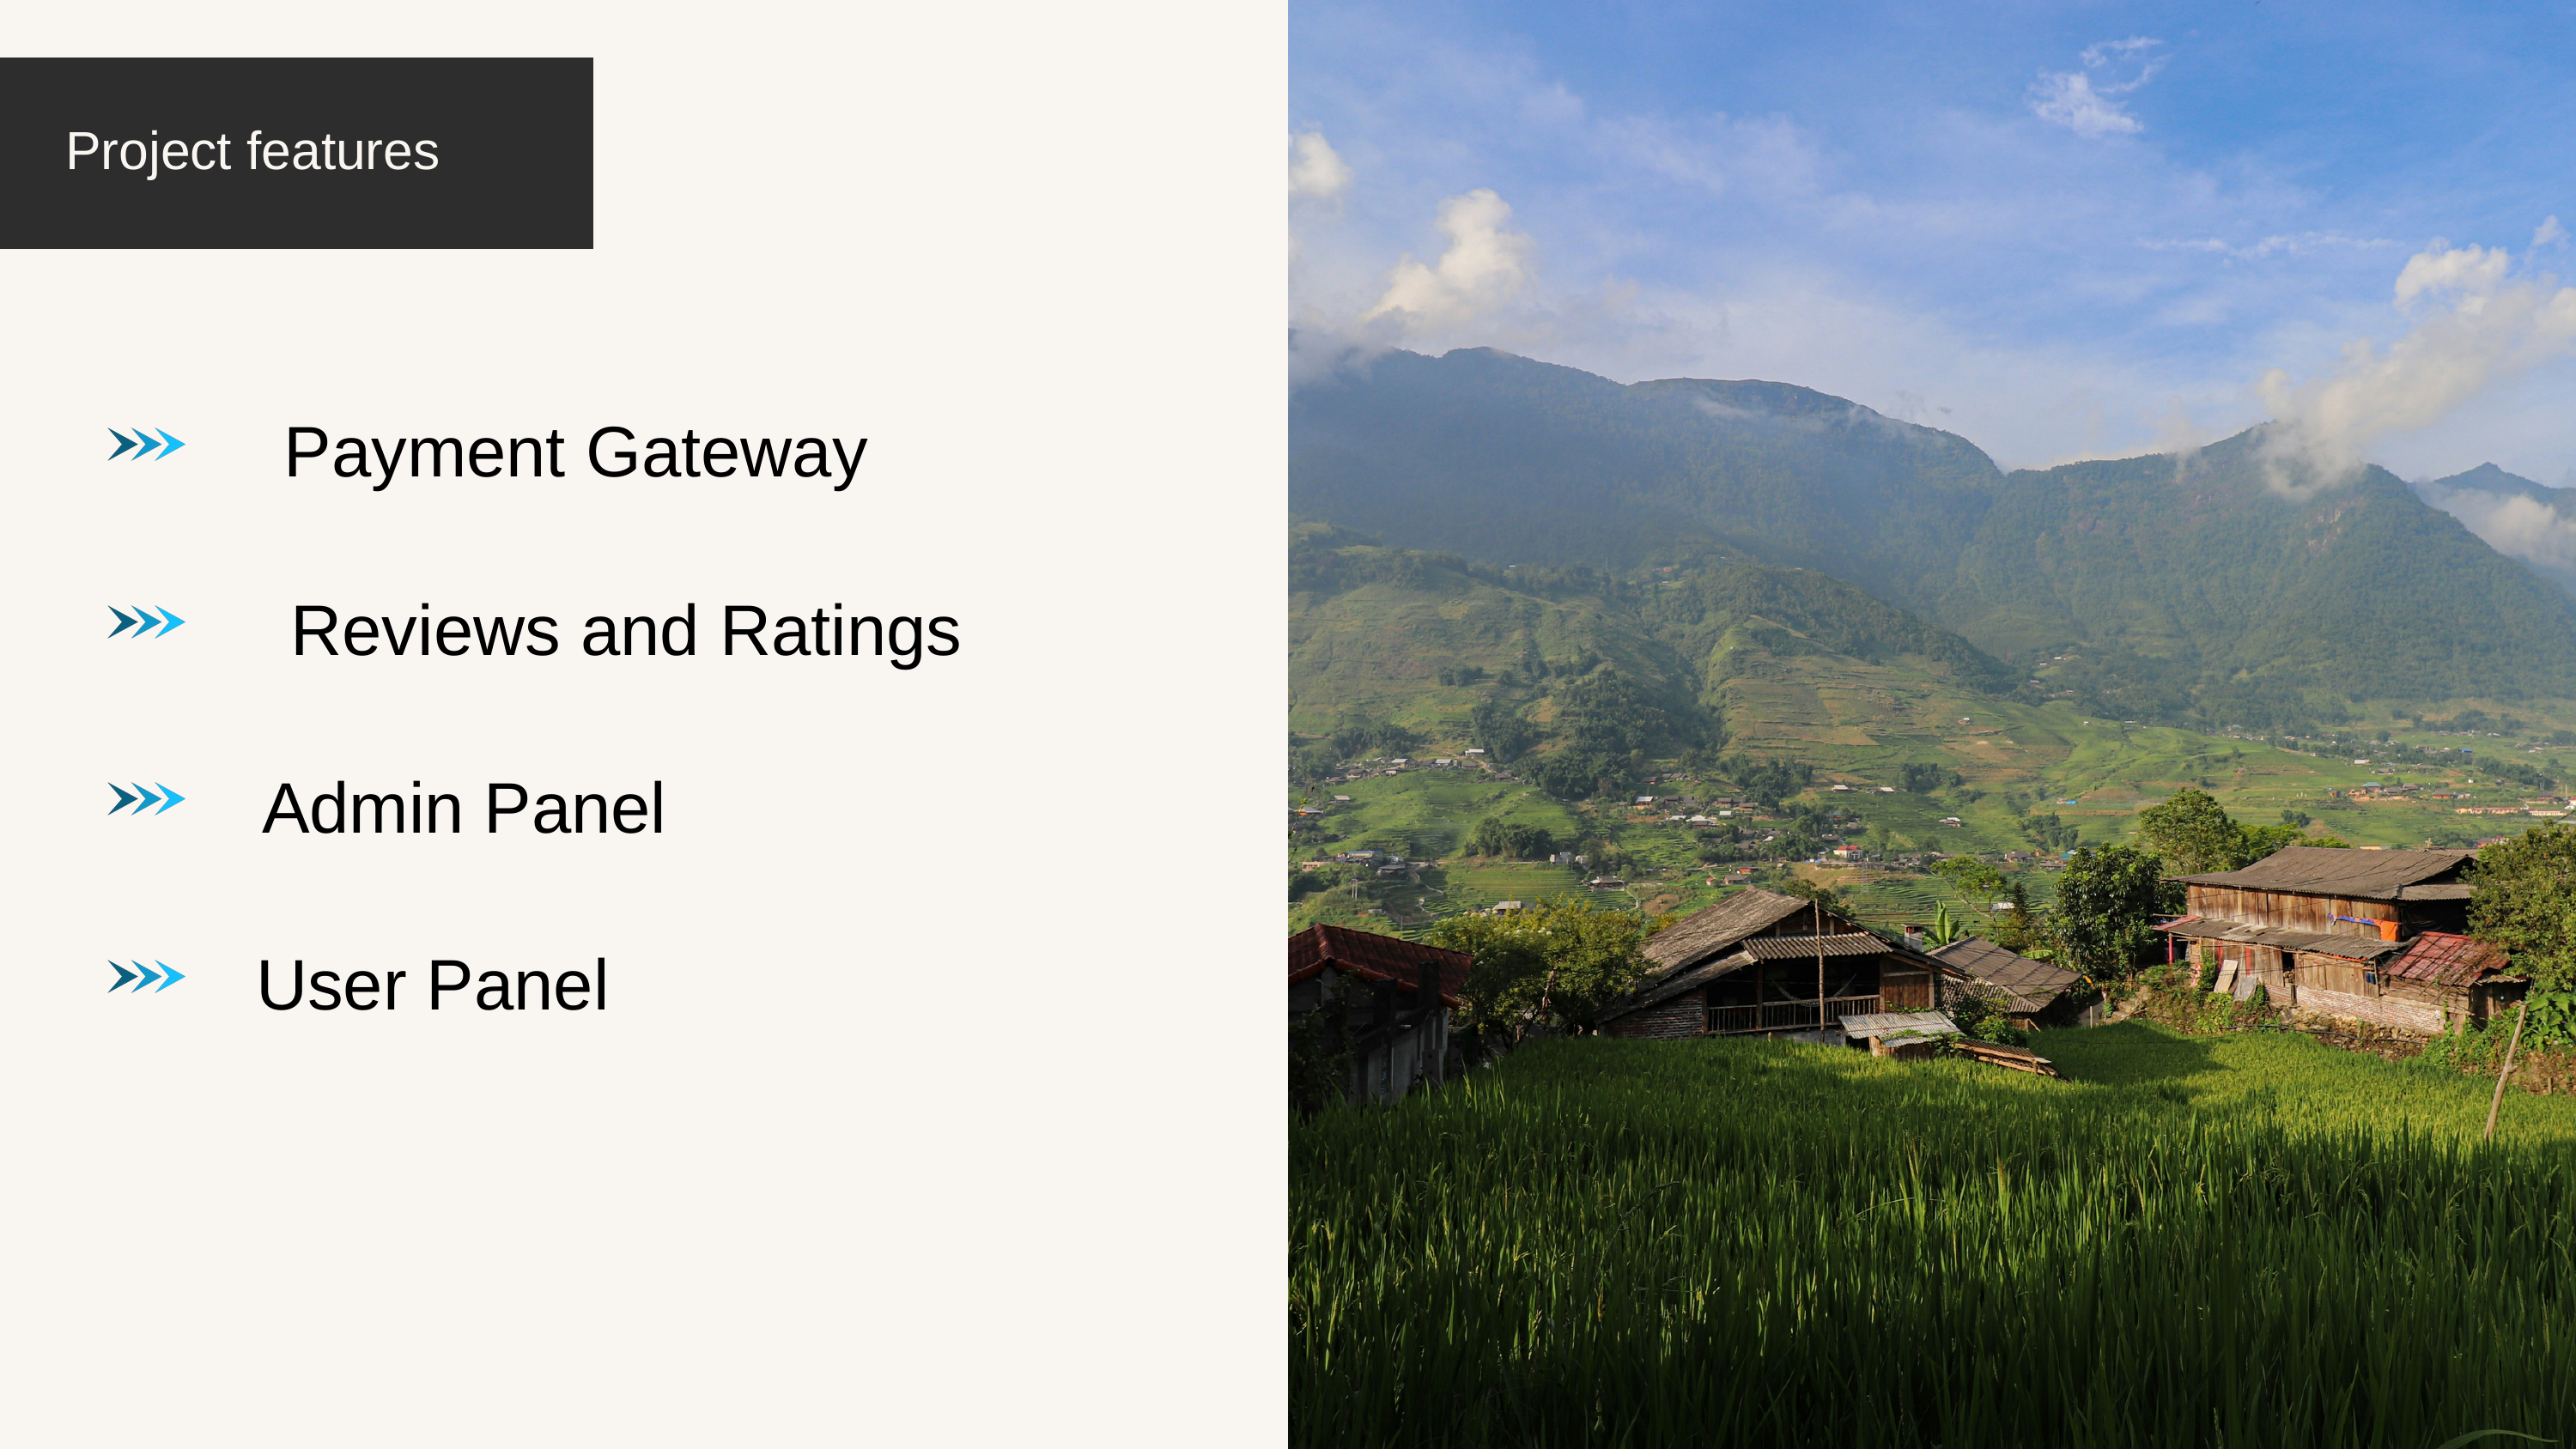

Project features
Payment Gateway

Reviews and Ratings

Admin Panel

User Panel